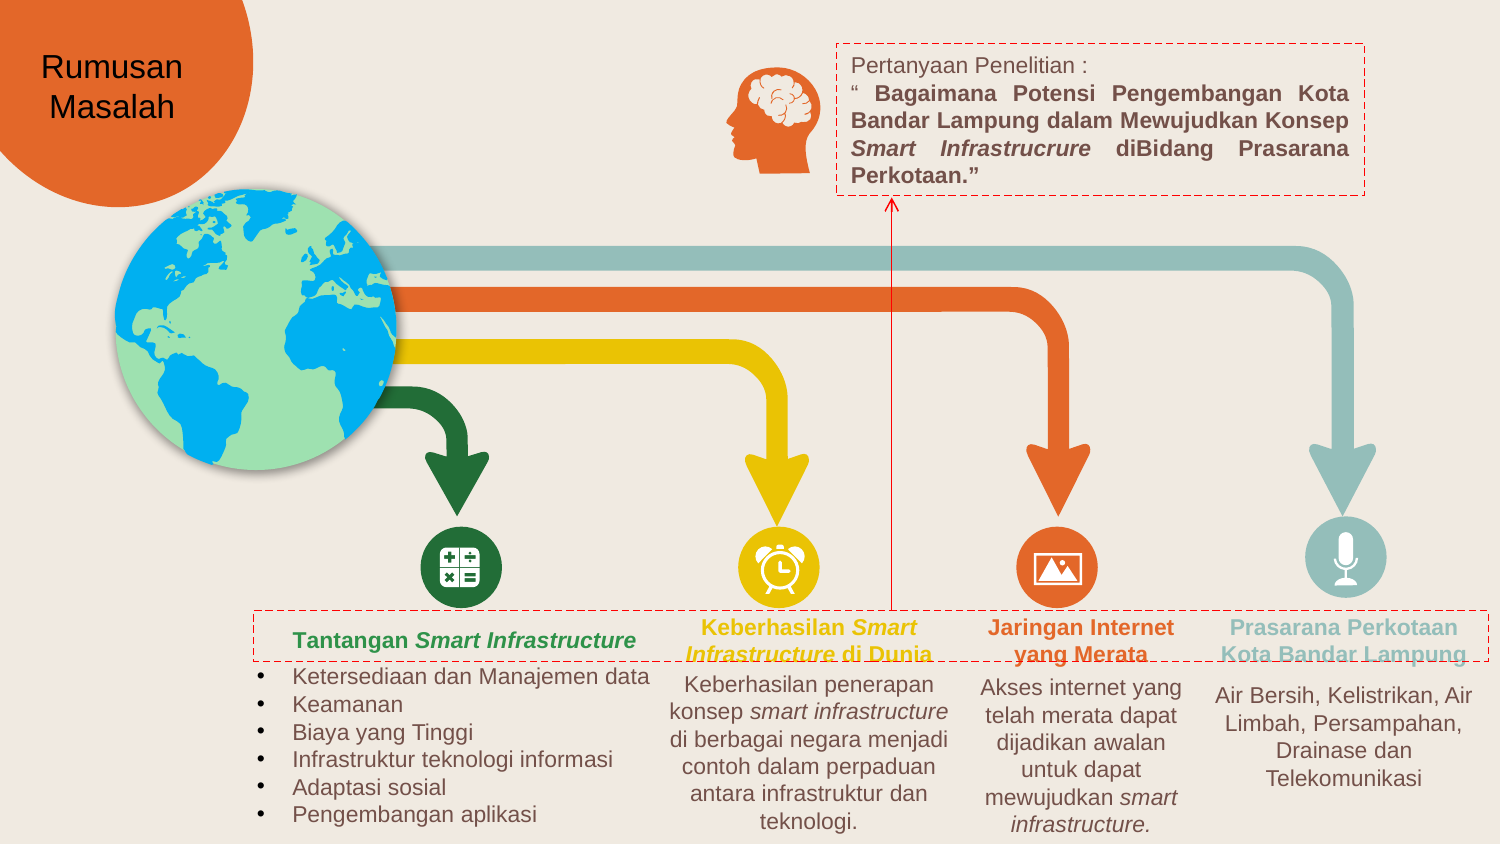

Rumusan Masalah
Pertanyaan Penelitian :
“ Bagaimana Potensi Pengembangan Kota Bandar Lampung dalam Mewujudkan Konsep Smart Infrastrucrure diBidang Prasarana Perkotaan.”

Jaringan Internet yang Merata
Akses internet yang telah merata dapat dijadikan awalan untuk dapat mewujudkan smart infrastructure.
Tantangan Smart Infrastructure
Ketersediaan dan Manajemen data
Keamanan
Biaya yang Tinggi
Infrastruktur teknologi informasi
Adaptasi sosial
Pengembangan aplikasi
Prasarana Perkotaan Kota Bandar Lampung
Air Bersih, Kelistrikan, Air Limbah, Persampahan, Drainase dan Telekomunikasi
Keberhasilan Smart Infrastructure di Dunia
Keberhasilan penerapan konsep smart infrastructure di berbagai negara menjadi contoh dalam perpaduan antara infrastruktur dan teknologi.